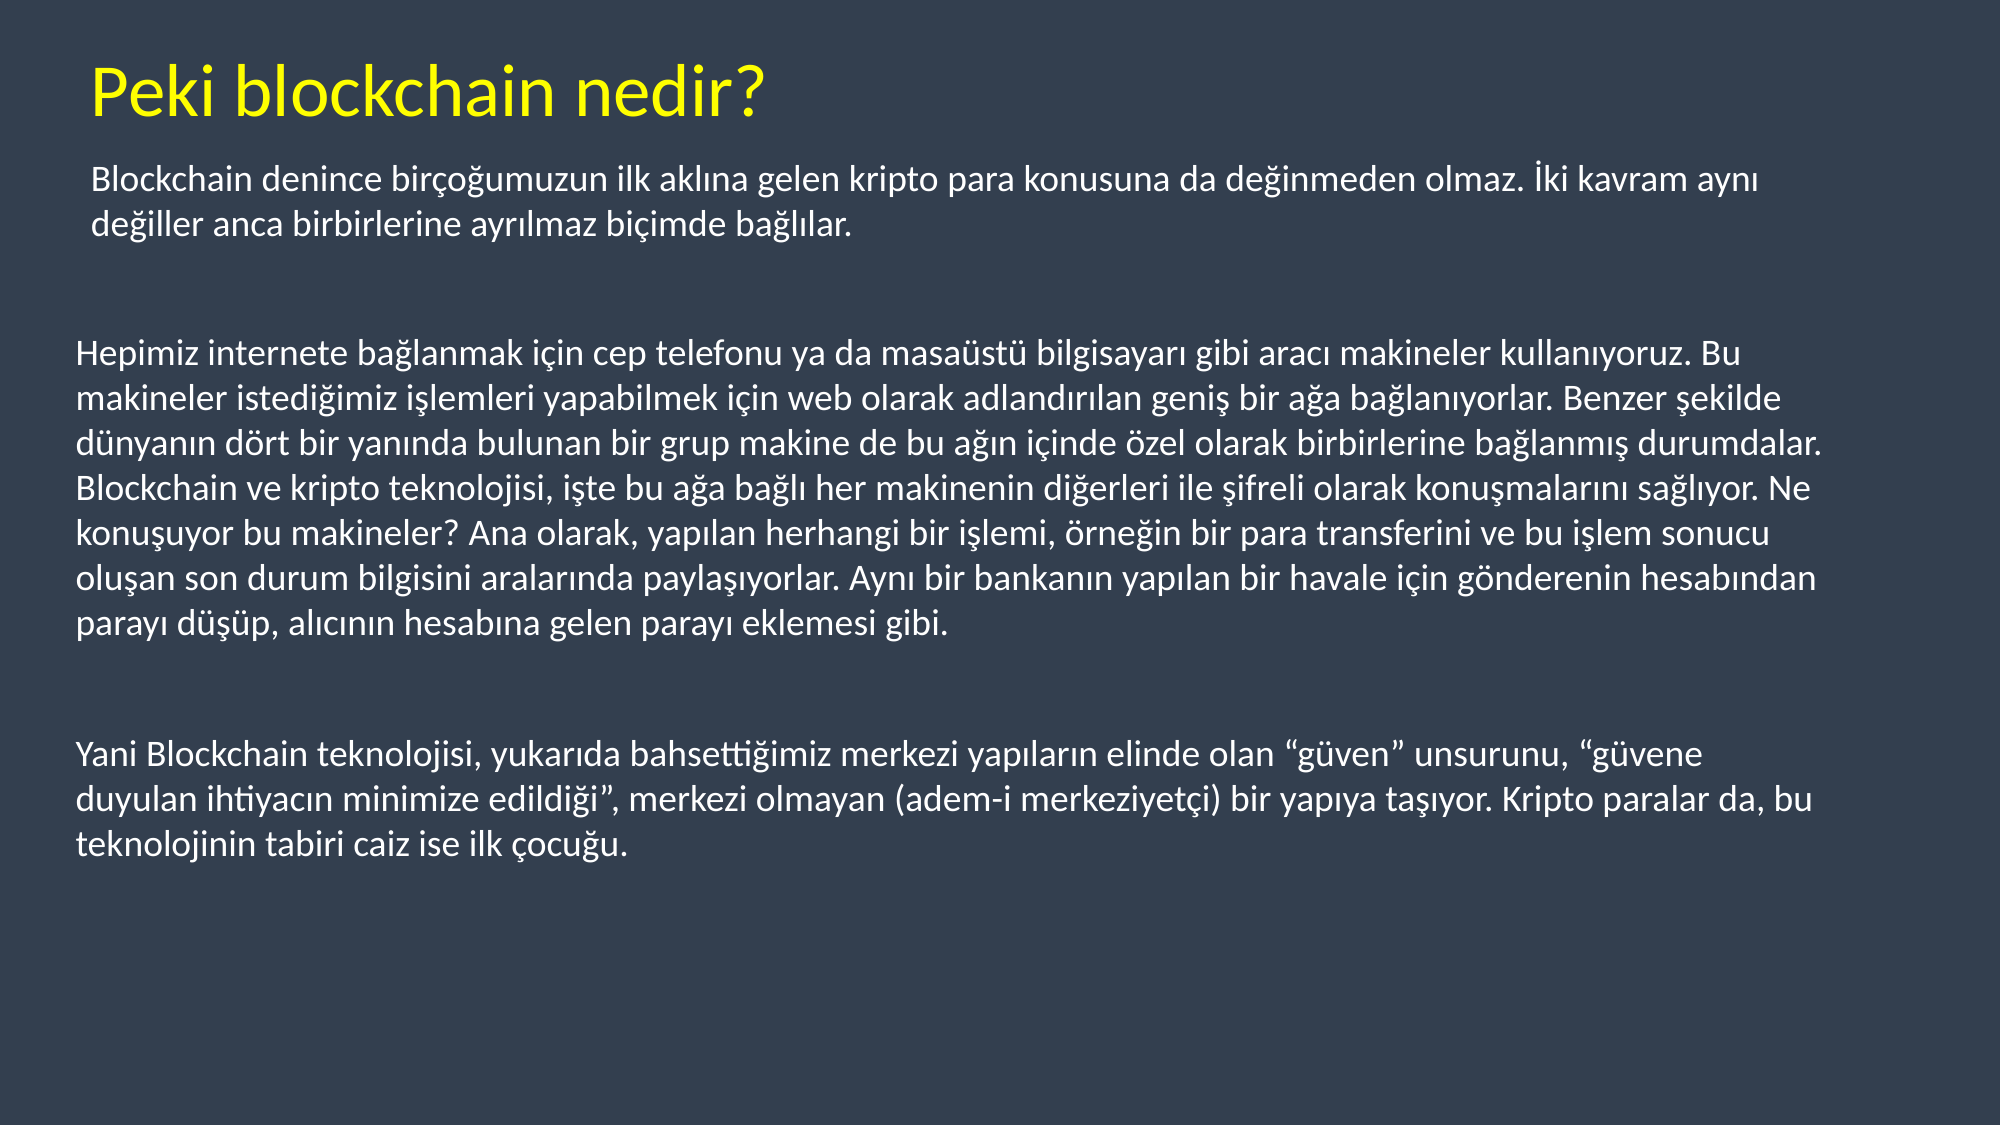

Peki blockchain nedir?
Blockchain denince birçoğumuzun ilk aklına gelen kripto para konusuna da değinmeden olmaz. İki kavram aynı değiller anca birbirlerine ayrılmaz biçimde bağlılar.
Hepimiz internete bağlanmak için cep telefonu ya da masaüstü bilgisayarı gibi aracı makineler kullanıyoruz. Bu makineler istediğimiz işlemleri yapabilmek için web olarak adlandırılan geniş bir ağa bağlanıyorlar. Benzer şekilde dünyanın dört bir yanında bulunan bir grup makine de bu ağın içinde özel olarak birbirlerine bağlanmış durumdalar. Blockchain ve kripto teknolojisi, işte bu ağa bağlı her makinenin diğerleri ile şifreli olarak konuşmalarını sağlıyor. Ne konuşuyor bu makineler? Ana olarak, yapılan herhangi bir işlemi, örneğin bir para transferini ve bu işlem sonucu oluşan son durum bilgisini aralarında paylaşıyorlar. Aynı bir bankanın yapılan bir havale için gönderenin hesabından parayı düşüp, alıcının hesabına gelen parayı eklemesi gibi.
Yani Blockchain teknolojisi, yukarıda bahsettiğimiz merkezi yapıların elinde olan “güven” unsurunu, “güvene duyulan ihtiyacın minimize edildiği”, merkezi olmayan (adem-i merkeziyetçi) bir yapıya taşıyor. Kripto paralar da, bu teknolojinin tabiri caiz ise ilk çocuğu.